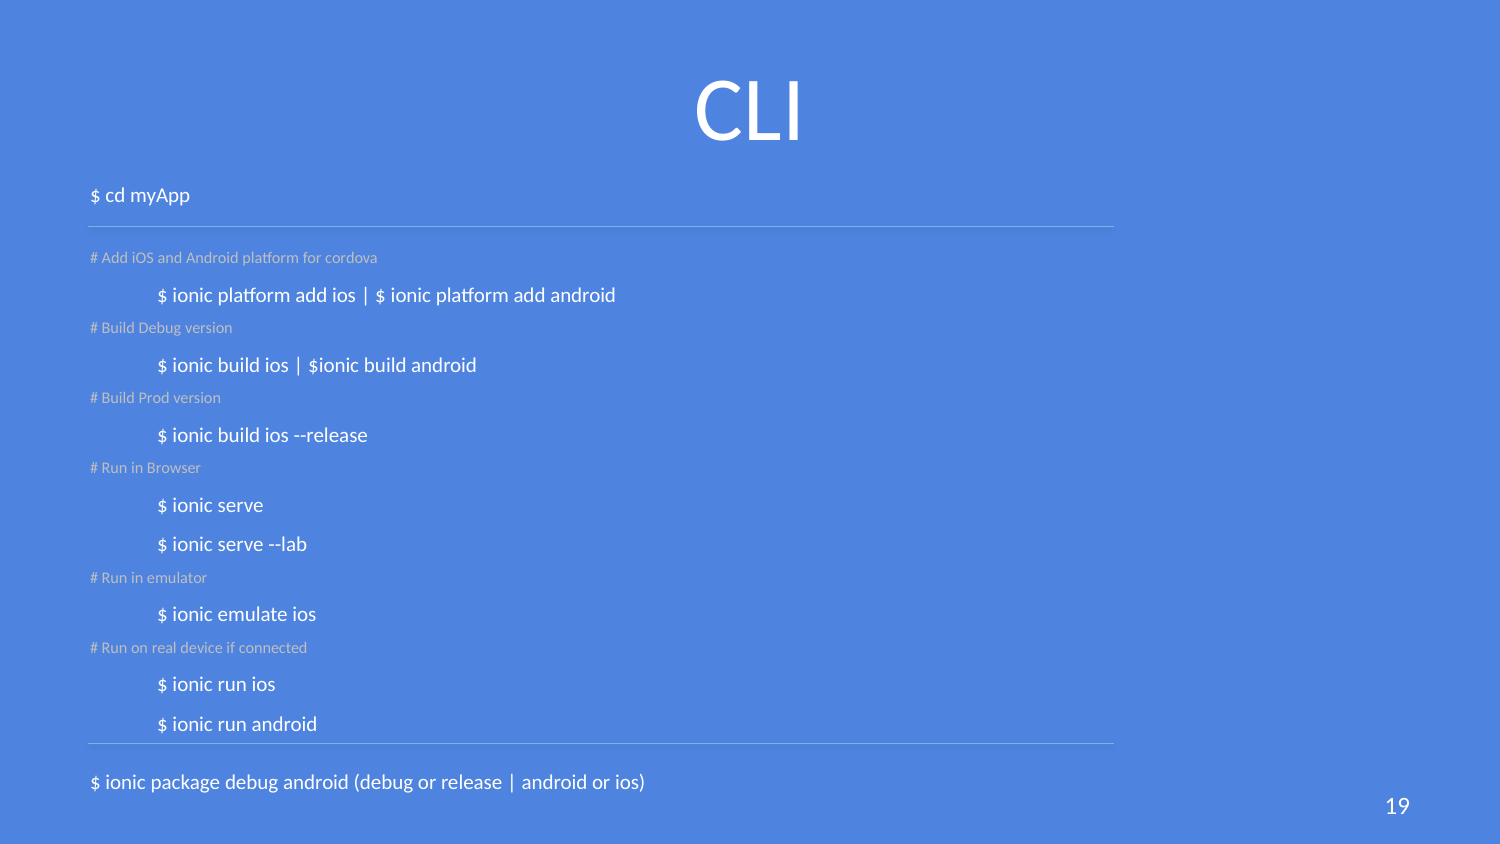

# CLI
$ cd myApp

# Add iOS and Android platform for cordova
$ ionic platform add ios | $ ionic platform add android
# Build Debug version
$ ionic build ios | $ionic build android
# Build Prod version
$ ionic build ios --release
# Run in Browser
$ ionic serve
$ ionic serve --lab
# Run in emulator
$ ionic emulate ios
# Run on real device if connected
$ ionic run ios
$ ionic run android

$ ionic package debug android (debug or release | android or ios)
19